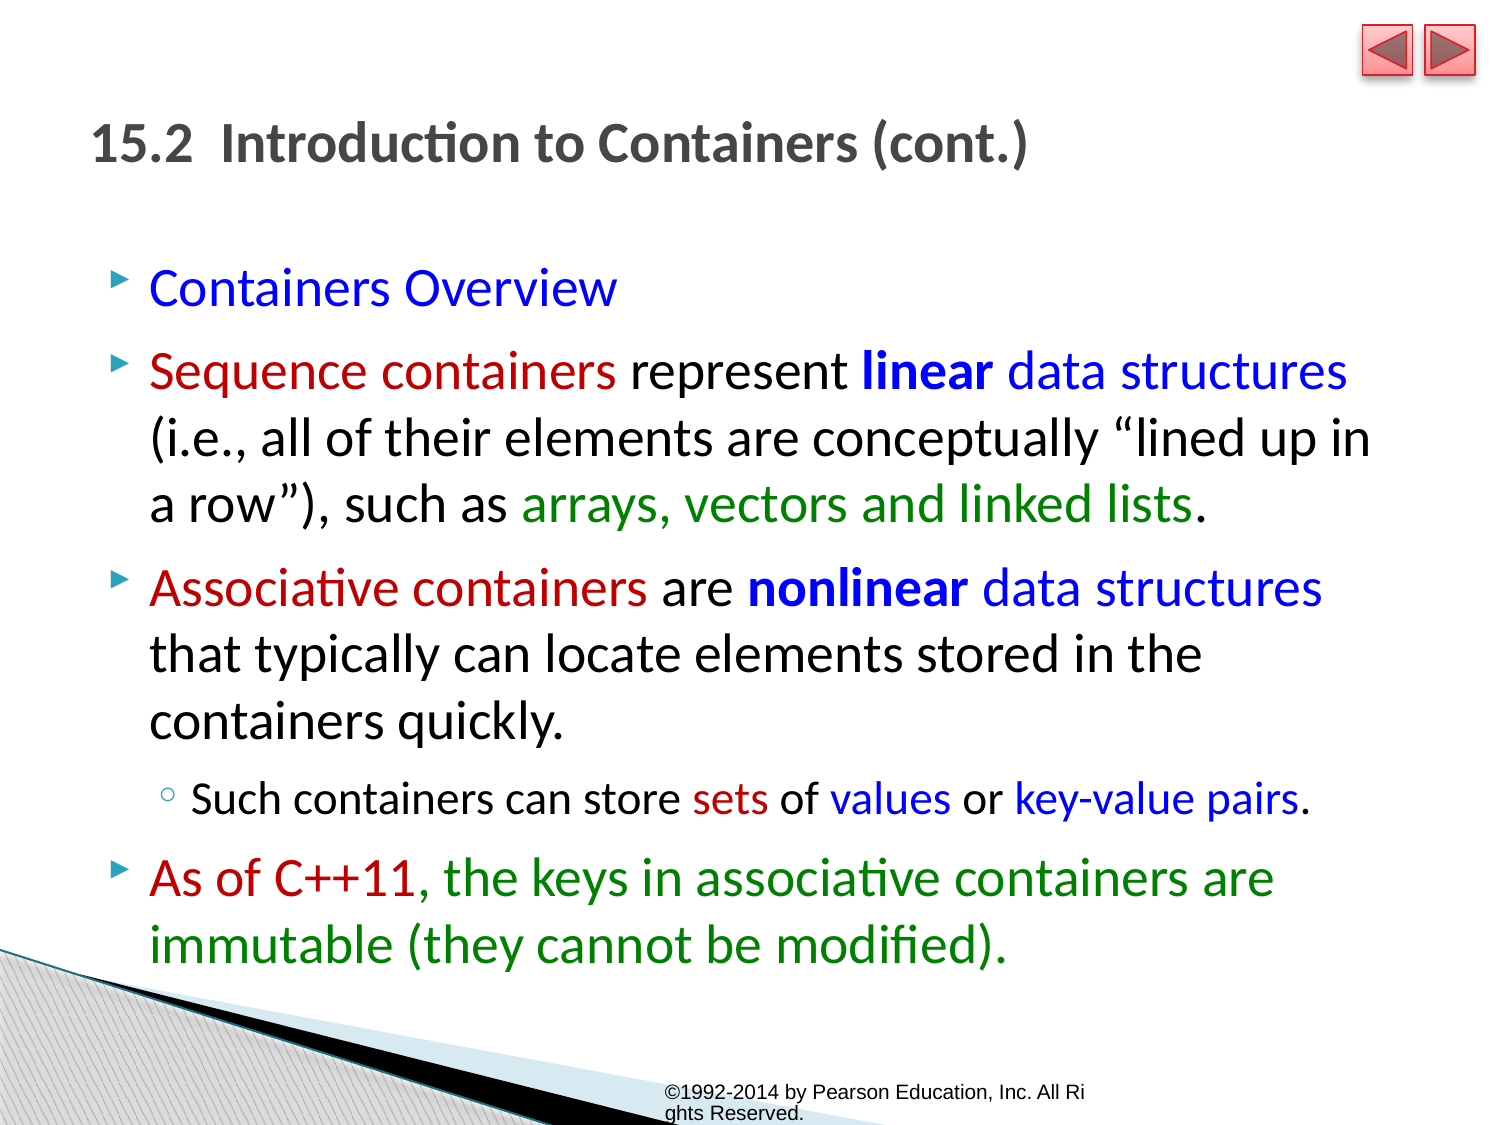

# 15.2  Introduction to Containers (cont.)
Containers Overview
Sequence containers represent linear data structures (i.e., all of their elements are conceptually “lined up in a row”), such as arrays, vectors and linked lists.
Associative containers are nonlinear data structures that typically can locate elements stored in the containers quickly.
Such containers can store sets of values or key-value pairs.
As of C++11, the keys in associative containers are immutable (they cannot be modified).
©1992-2014 by Pearson Education, Inc. All Rights Reserved.